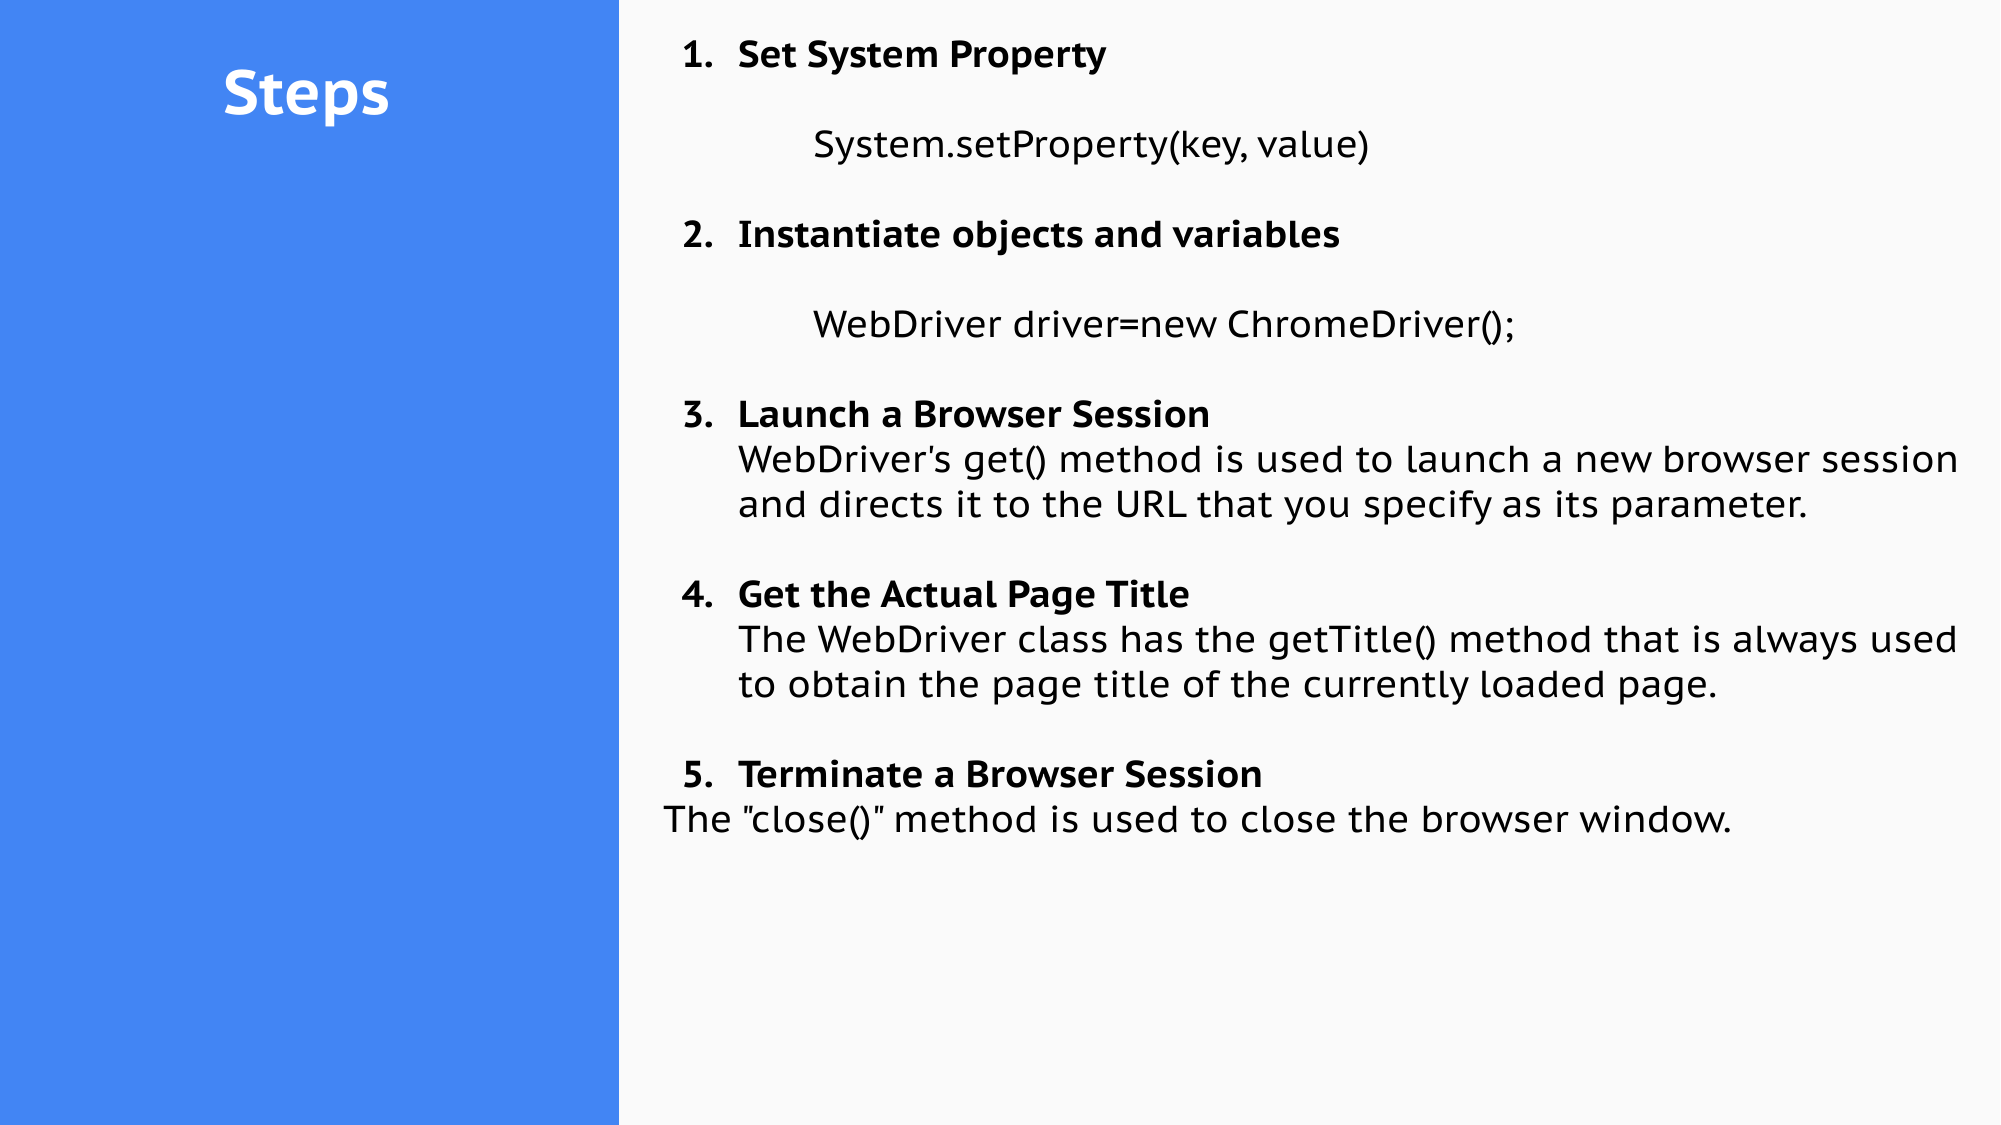

# Steps
Set System Property

System.setProperty(key, value)

Instantiate objects and variables

WebDriver driver=new ChromeDriver();

Launch a Browser Session
WebDriver's get() method is used to launch a new browser session and directs it to the URL that you specify as its parameter.

Get the Actual Page Title
The WebDriver class has the getTitle() method that is always used to obtain the page title of the currently loaded page.

Terminate a Browser Session
The "close()" method is used to close the browser window.